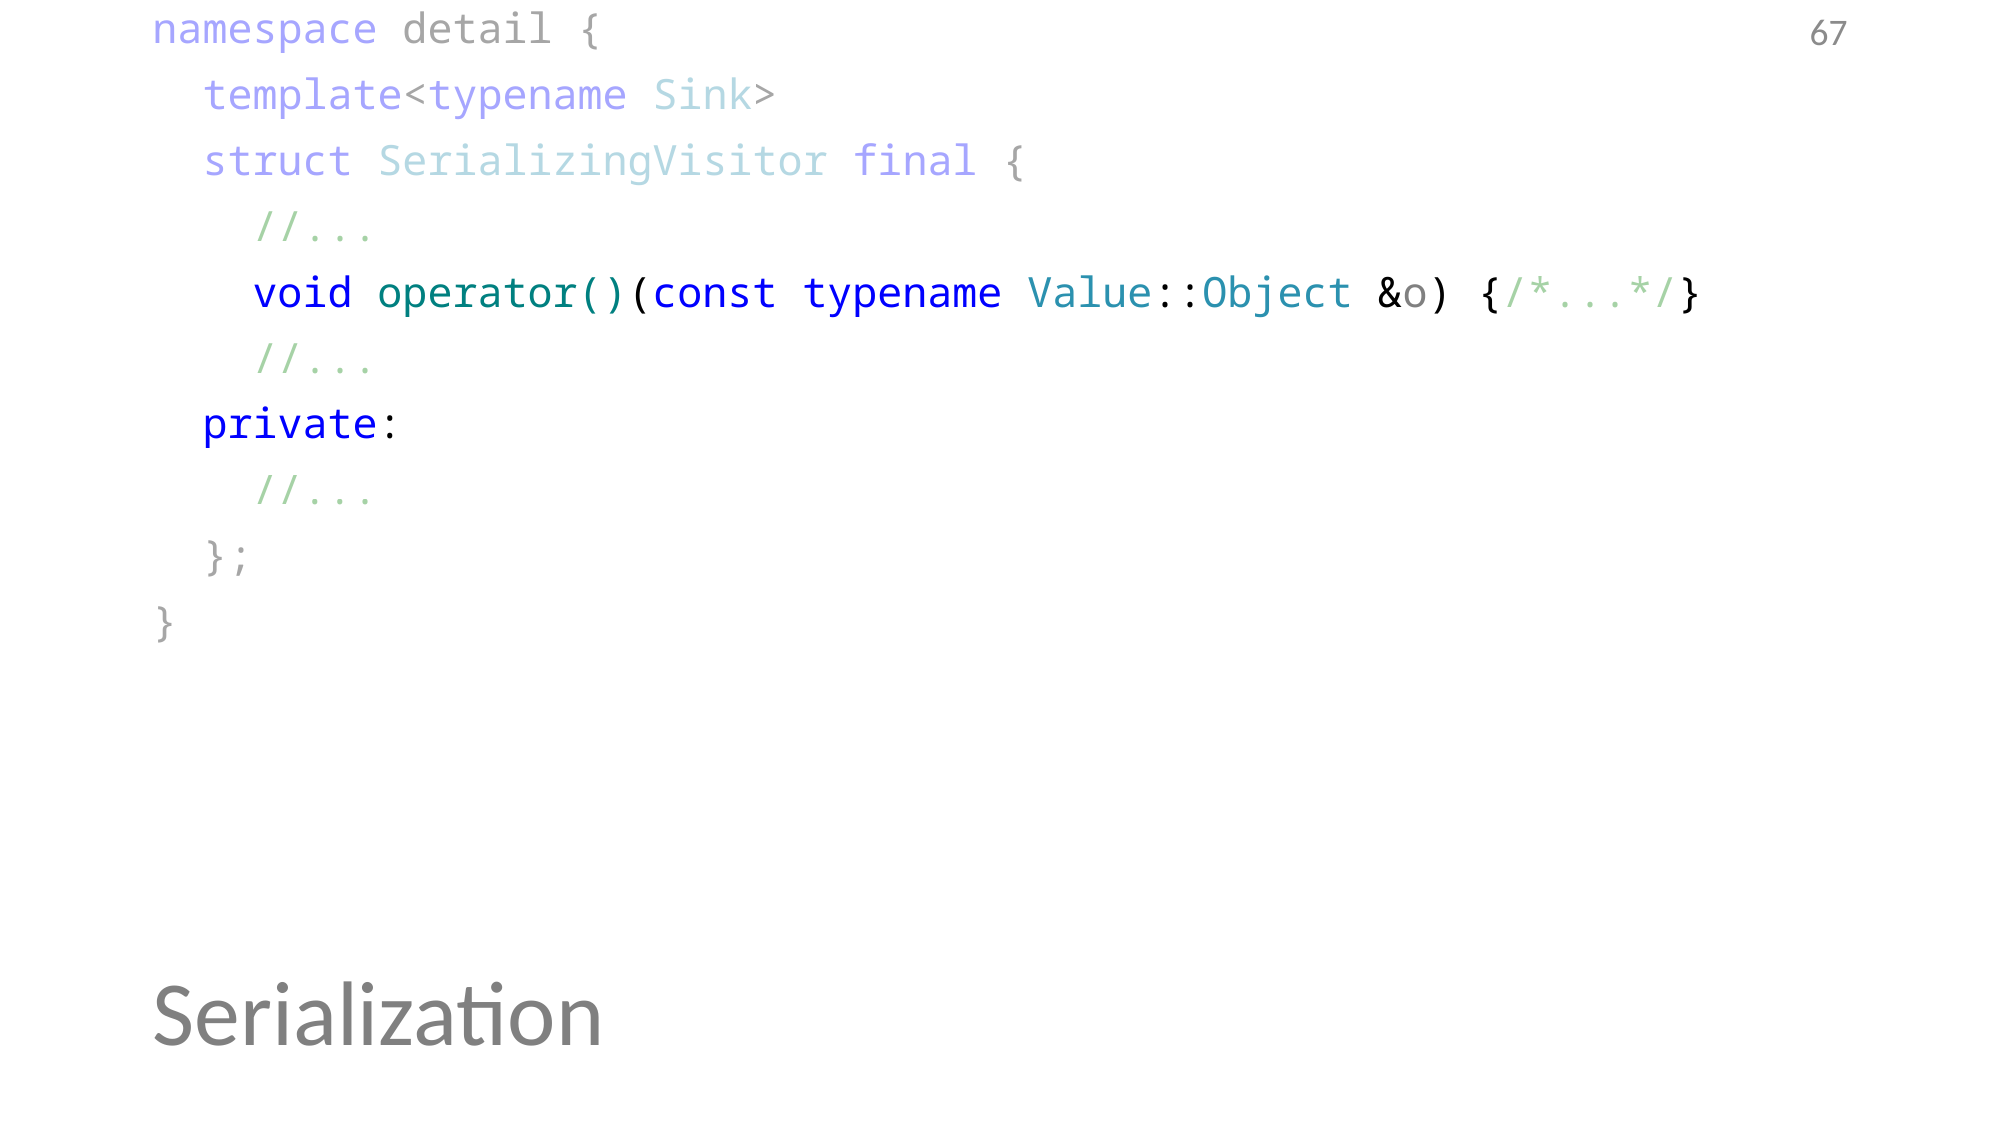

namespace detail {
  template<typename Sink>
  struct SerializingVisitor final {
    //...
    void operator()(const typename Value::Object &o) {/*...*/}
    //...
  private:
    //...
  };
}
67
# Serialization